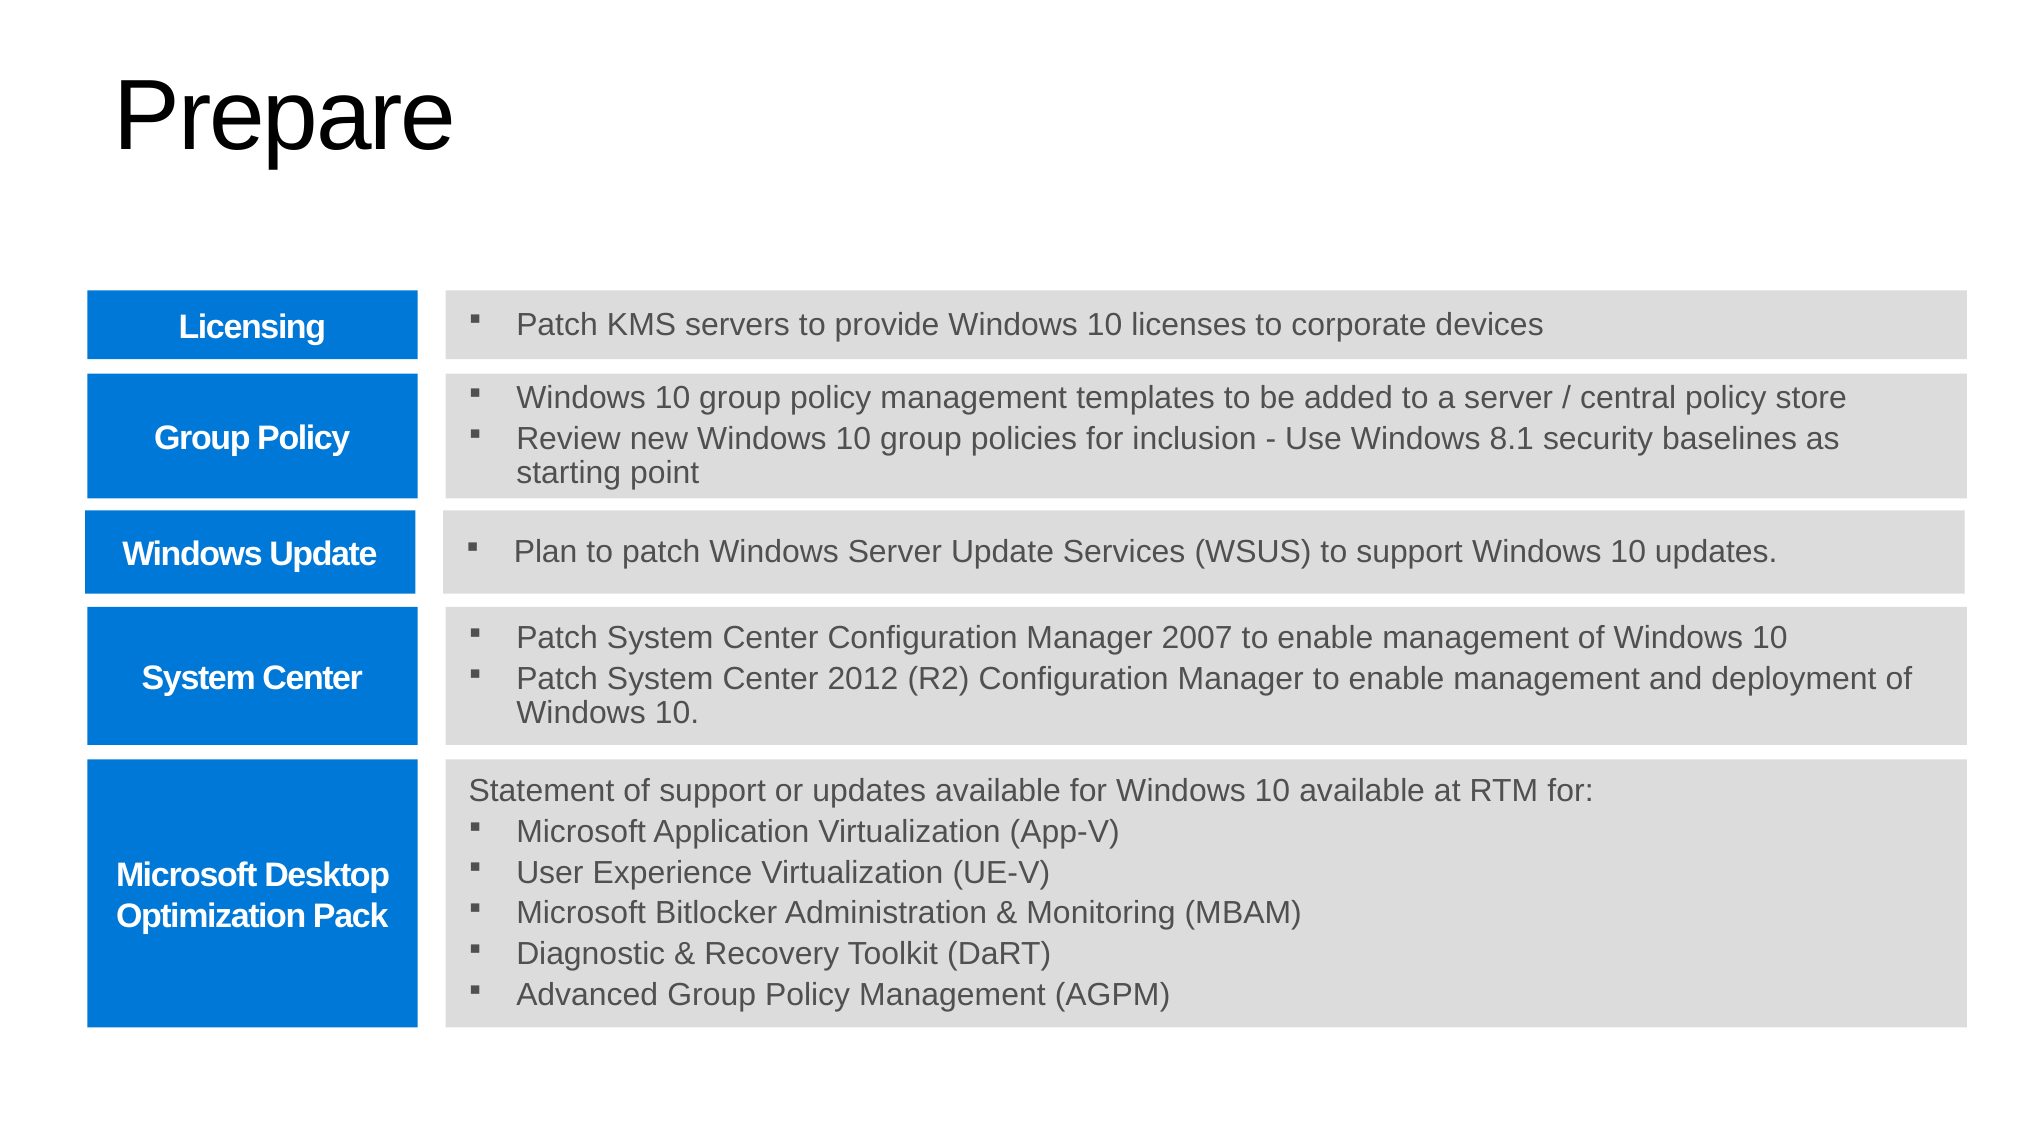

Prepare
Licensing
Patch KMS servers to provide Windows 10 licenses to corporate devices
Group Policy
Windows 10 group policy management templates to be added to a server / central policy store
Review new Windows 10 group policies for inclusion - Use Windows 8.1 security baselines as starting point
Windows Update
Plan to patch Windows Server Update Services (WSUS) to support Windows 10 updates.
System Center
Patch System Center Configuration Manager 2007 to enable management of Windows 10
Patch System Center 2012 (R2) Configuration Manager to enable management and deployment of Windows 10.
Microsoft Desktop Optimization Pack
Statement of support or updates available for Windows 10 available at RTM for:
Microsoft Application Virtualization (App-V)
User Experience Virtualization (UE-V)
Microsoft Bitlocker Administration & Monitoring (MBAM)
Diagnostic & Recovery Toolkit (DaRT)
Advanced Group Policy Management (AGPM)